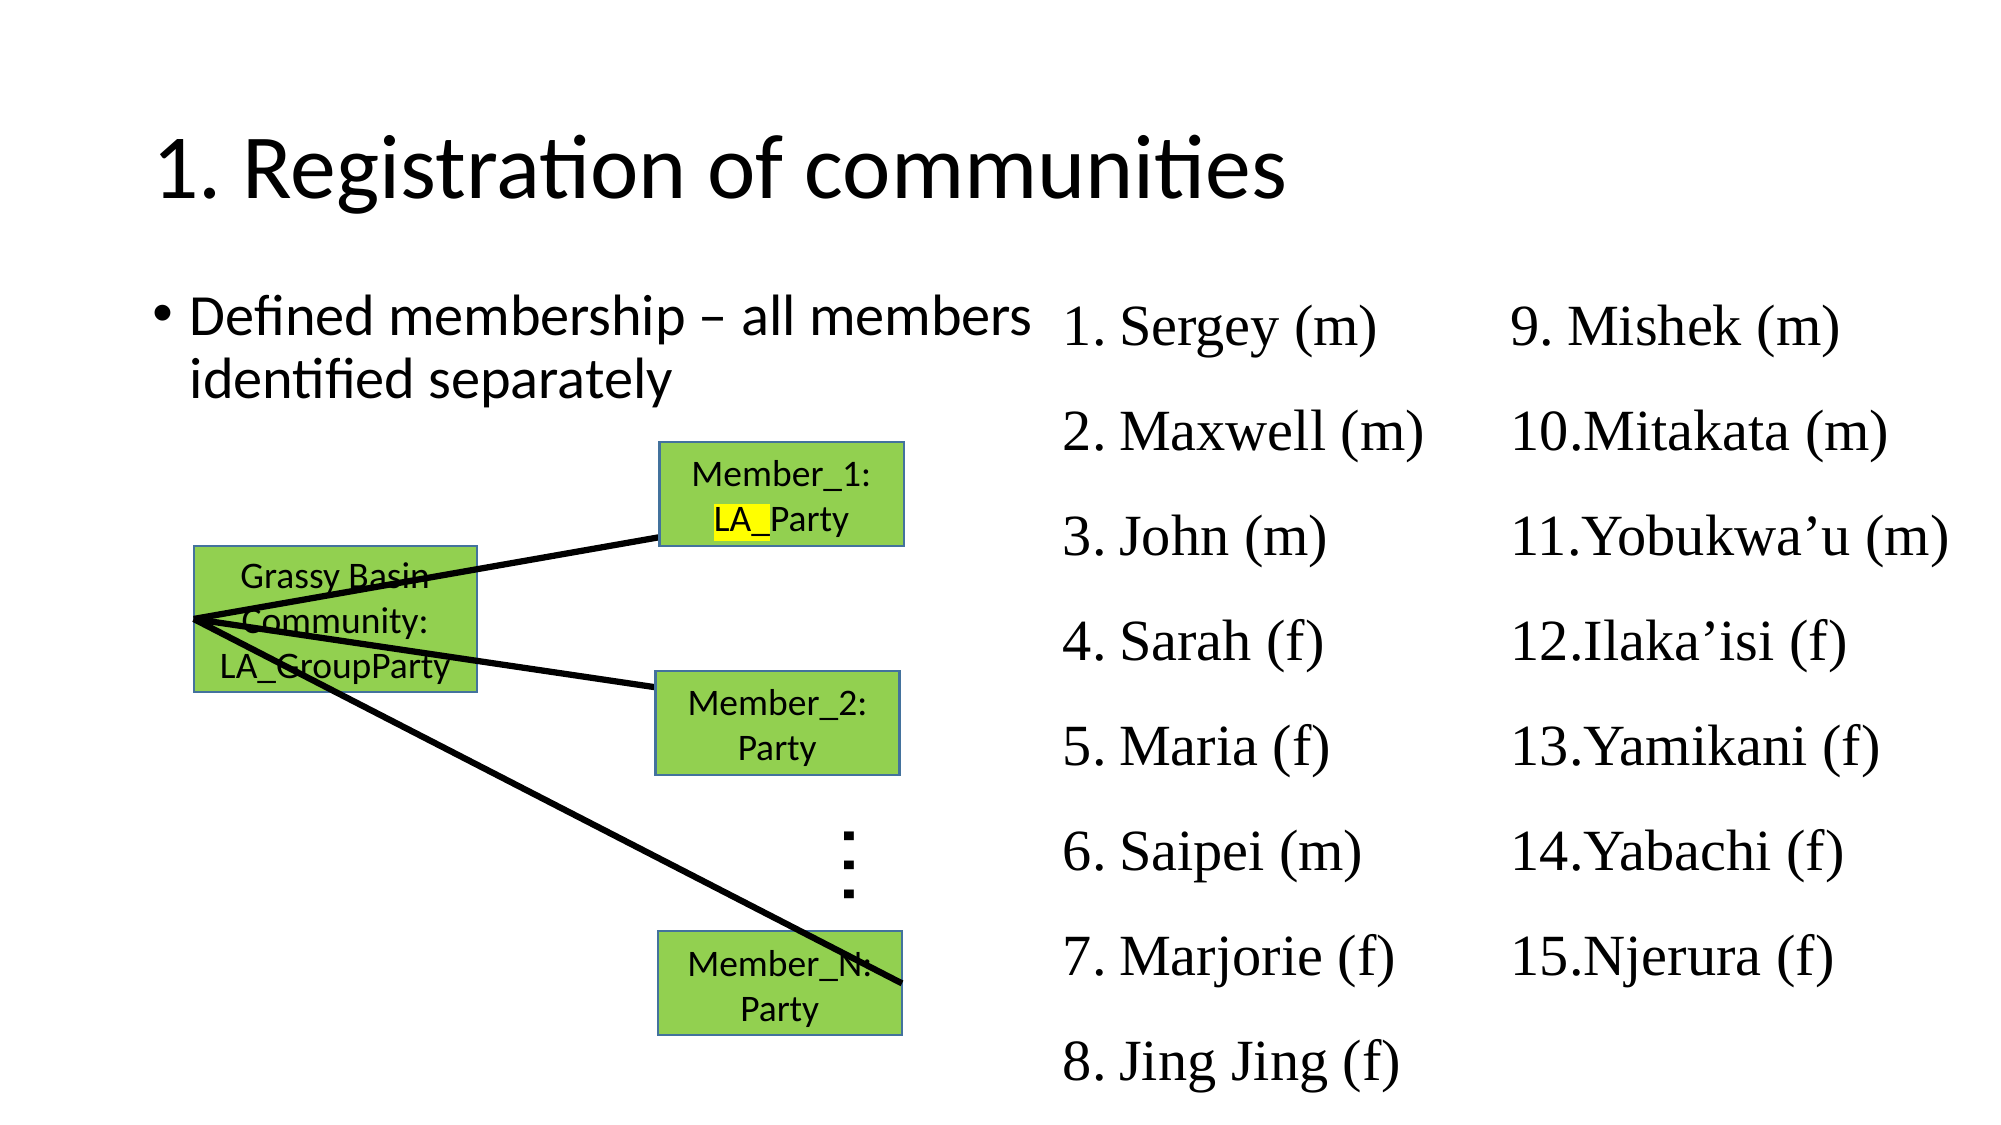

# 1. Registration of communities
Sergey (m)
Maxwell (m)
John (m)
Sarah (f)
Maria (f)
Saipei (m)
Marjorie (f)
Jing Jing (f)
Mishek (m)
Mitakata (m)
Yobukwa’u (m)
Ilaka’isi (f)
Yamikani (f)
Yabachi (f)
Njerura (f)
Defined membership – all members identified separately
Member_1: LA_Party
Grassy Basin Community: LA_GroupParty
Member_2: Party
…
Member_N: Party